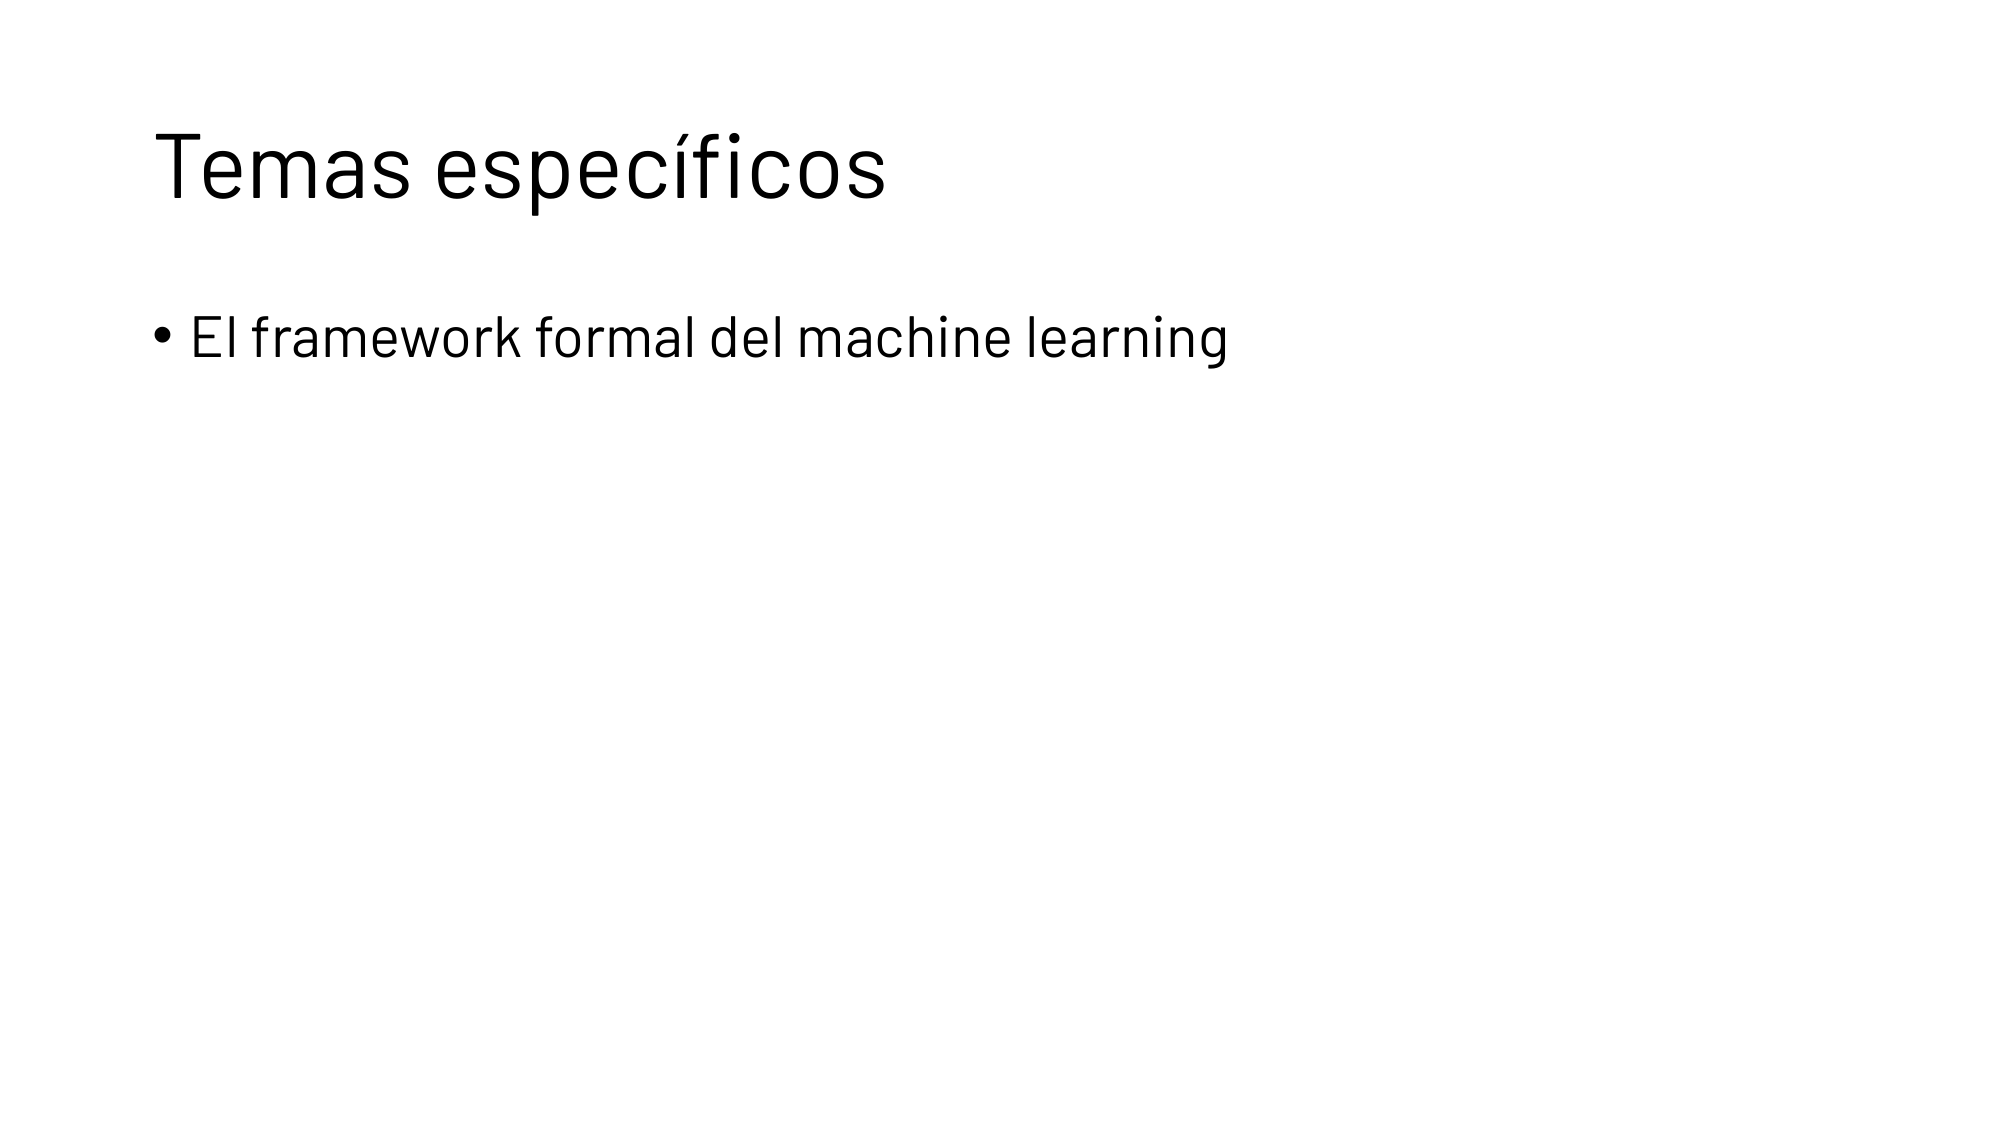

# Temas específicos
El framework formal del machine learning